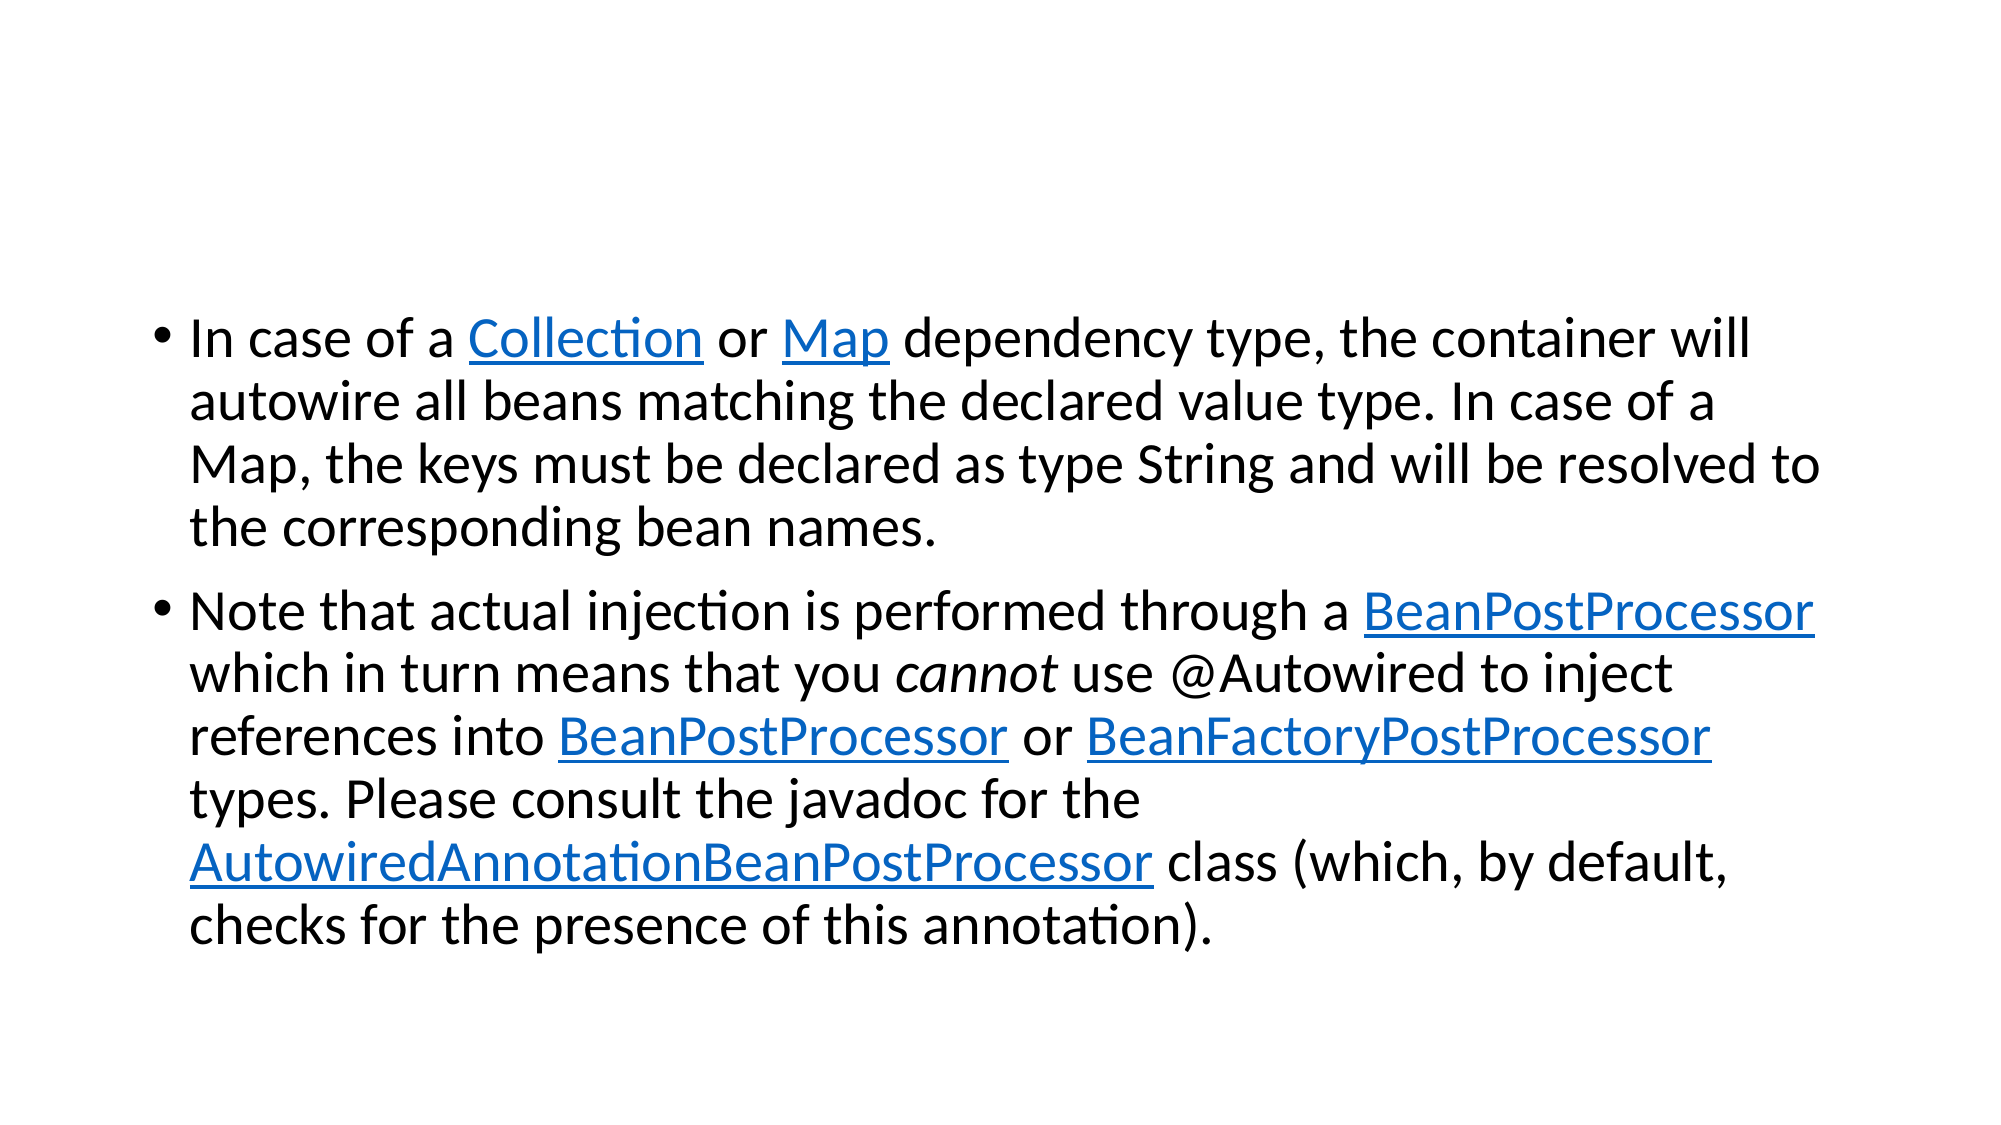

#
In case of a Collection or Map dependency type, the container will autowire all beans matching the declared value type. In case of a Map, the keys must be declared as type String and will be resolved to the corresponding bean names.
Note that actual injection is performed through a BeanPostProcessor which in turn means that you cannot use @Autowired to inject references into BeanPostProcessor or BeanFactoryPostProcessor types. Please consult the javadoc for the AutowiredAnnotationBeanPostProcessor class (which, by default, checks for the presence of this annotation).